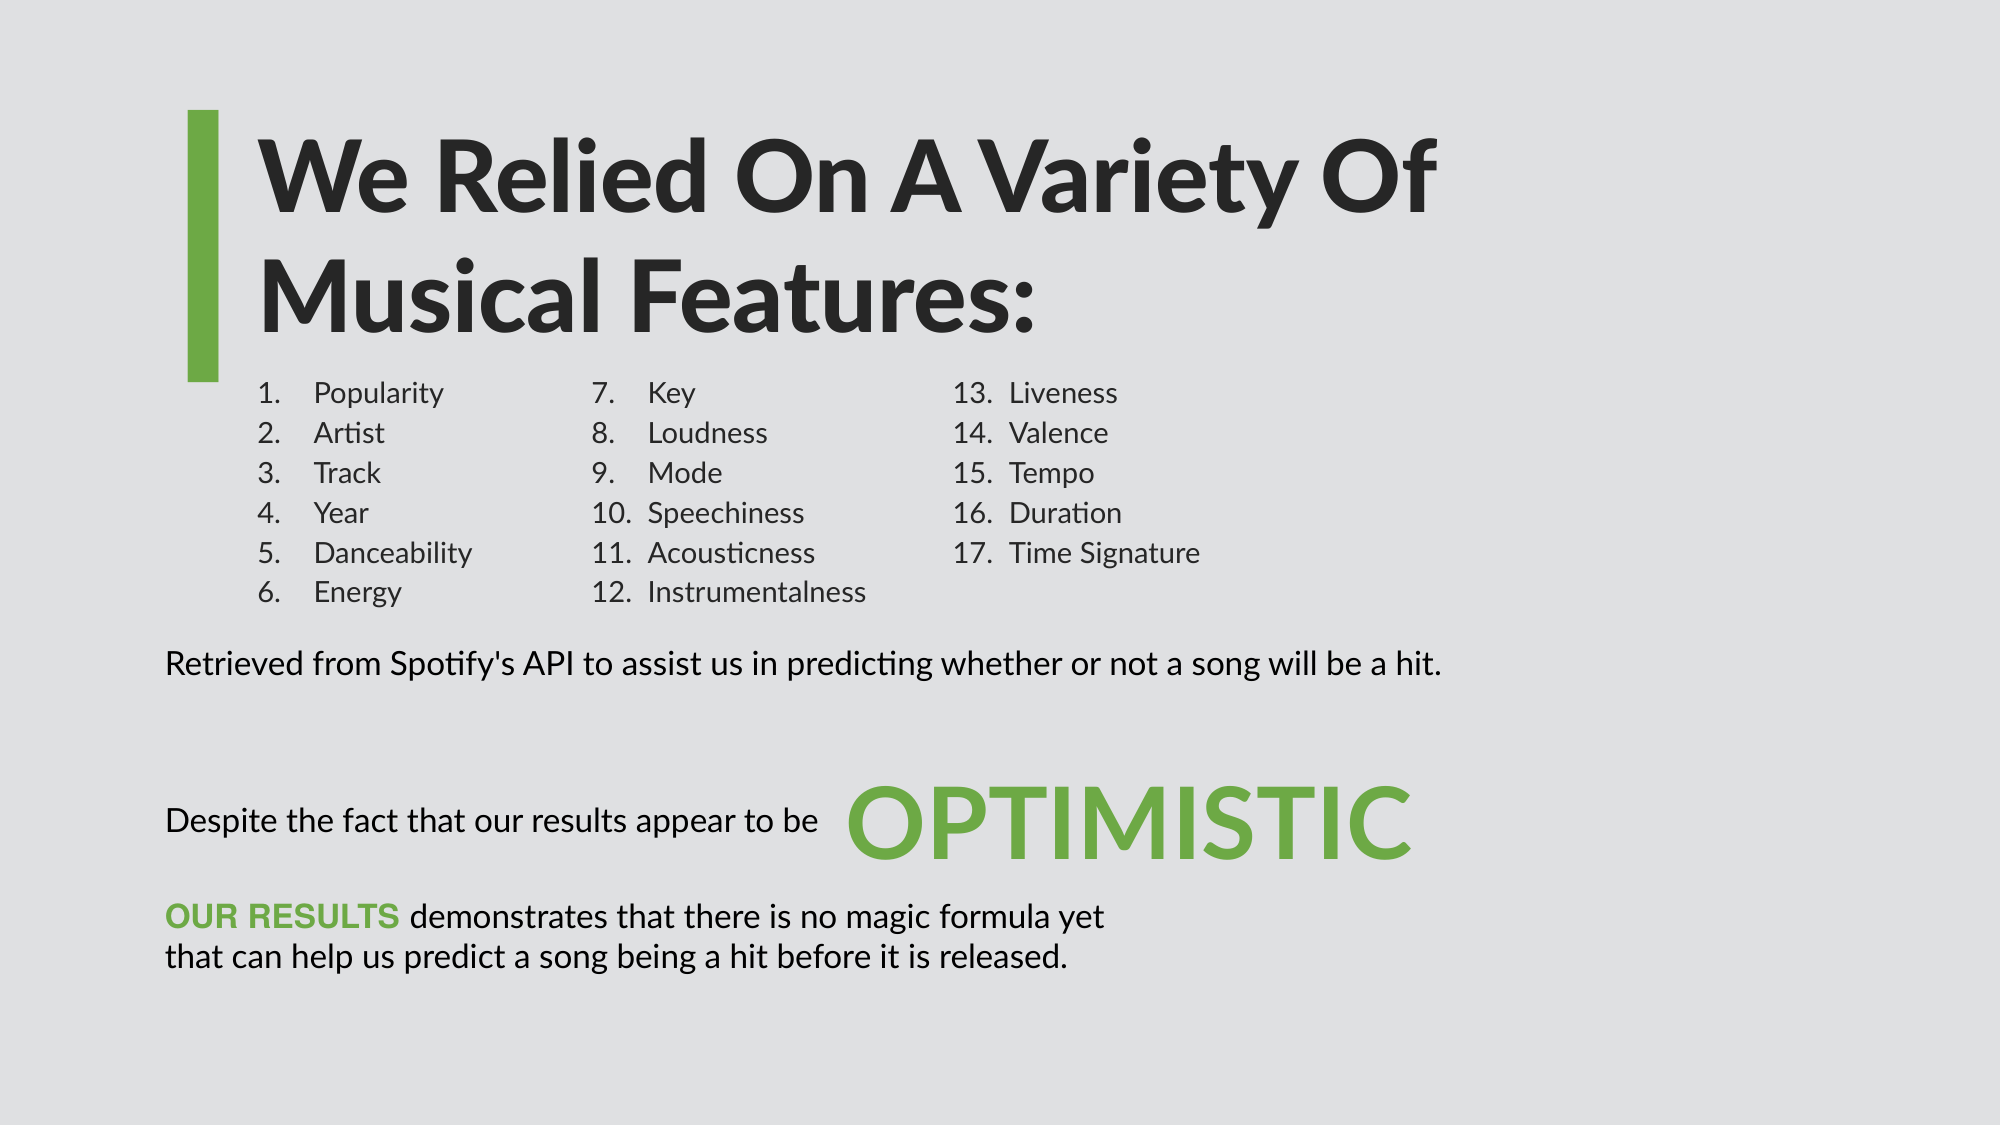

|
We Relied On A Variety Of Musical Features:
Popularity
Artist
Track
Year
Danceability
Energy
Key
Loudness
Mode
Speechiness
Acousticness
Instrumentalness
Liveness
Valence
Tempo
Duration
Time Signature
Retrieved from Spotify's API to assist us in predicting whether or not a song will be a hit.
OPTIMISTIC
Despite the fact that our results appear to be
OUR RESULTS demonstrates that there is no magic formula yet that can help us predict a song being a hit before it is released.